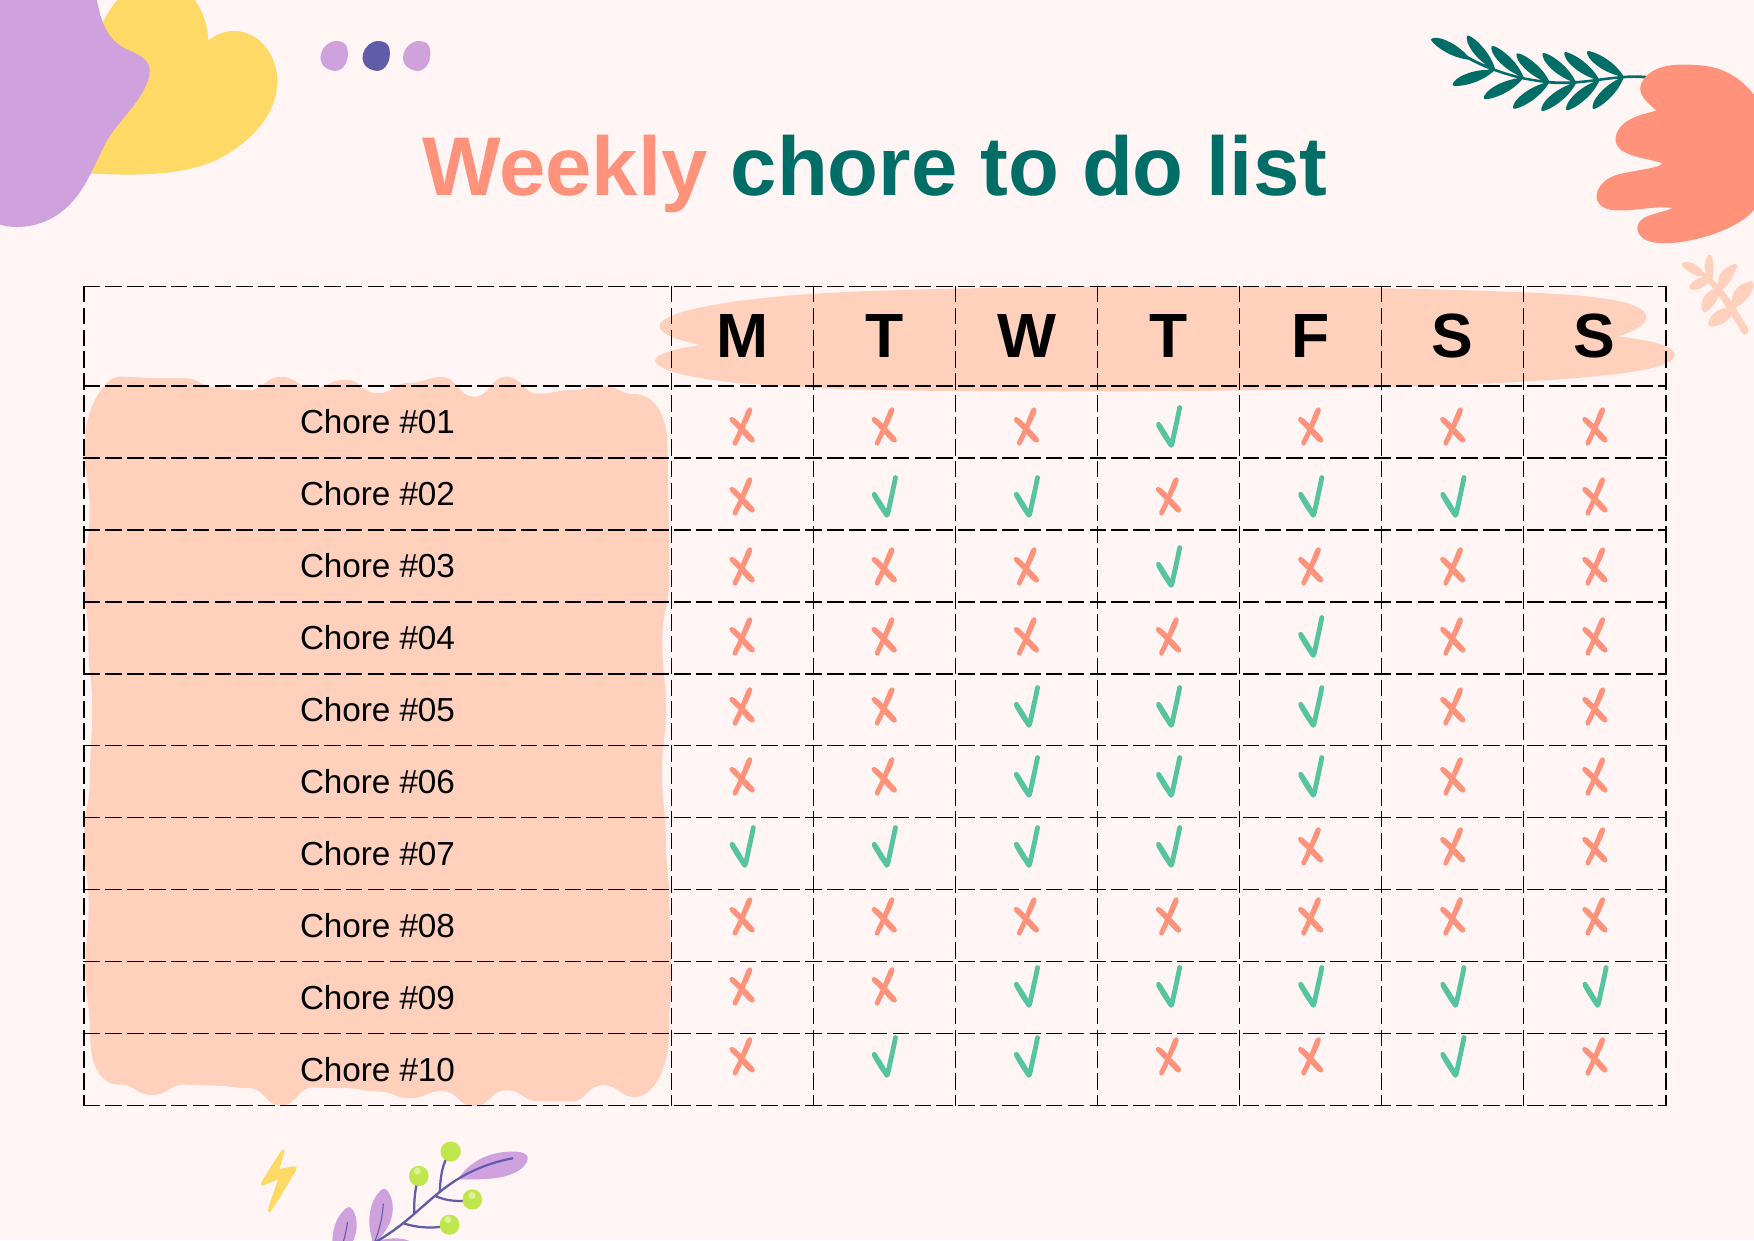

# Weekly chore to do list

|  | M | T | W | T | F | S | S |
| --- | --- | --- | --- | --- | --- | --- | --- |
| Chore #01 |  |  |  |  |  |  |  |
| Chore #02 |  |  |  |  |  |  |  |
| Chore #03 |  |  |  |  |  |  |  |
| Chore #04 |  |  |  |  |  |  |  |
| Chore #05 |  |  |  |  |  |  |  |
| Chore #06 |  |  |  |  |  |  |  |
| Chore #07 |  |  |  |  |  |  |  |
| Chore #08 |  |  |  |  |  |  |  |
| Chore #09 |  |  |  |  |  |  |  |
| Chore #10 |  |  |  |  |  |  |  |